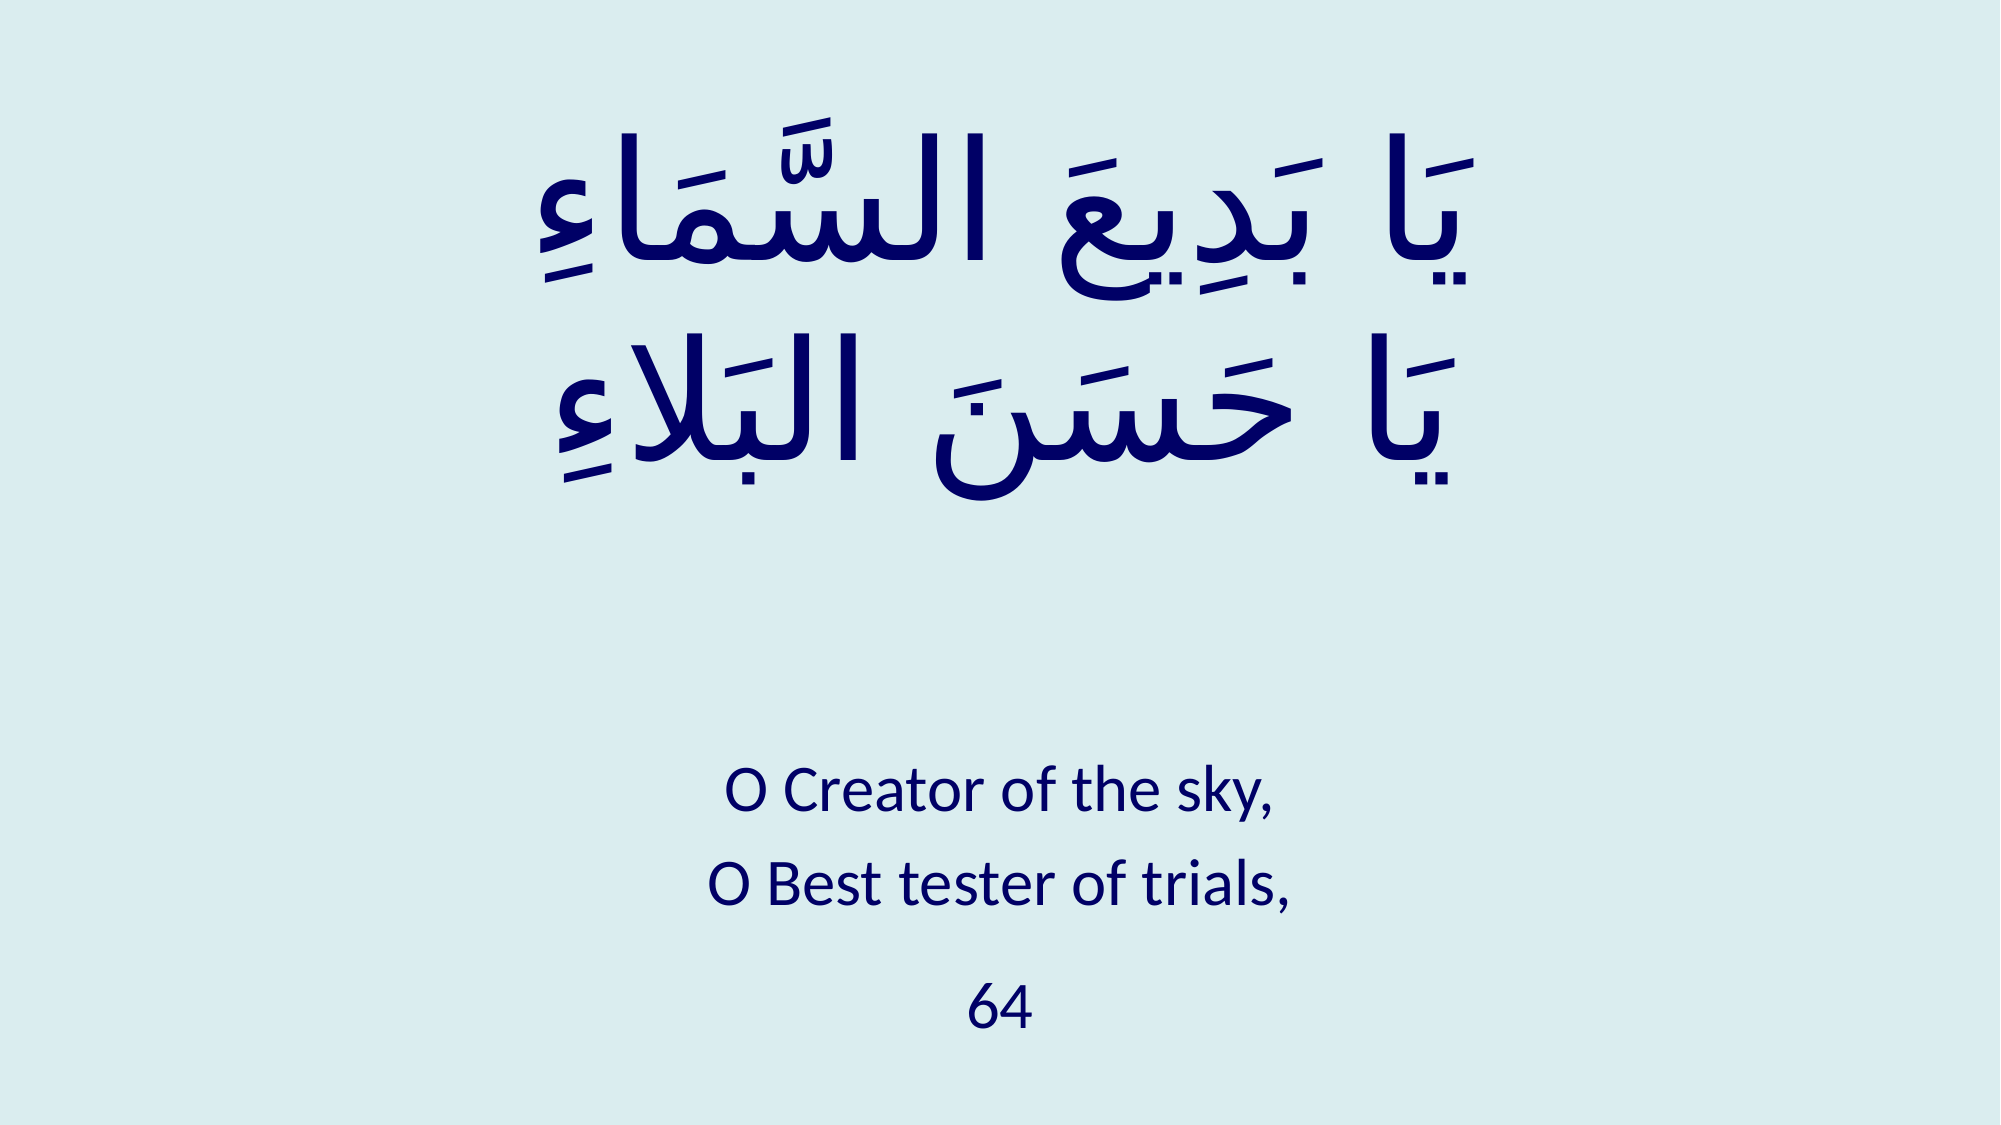

# يَا بَدِيعَ السَّمَاءِ يَا حَسَنَ البَلاءِ
O Creator of the sky,
O Best tester of trials,
64